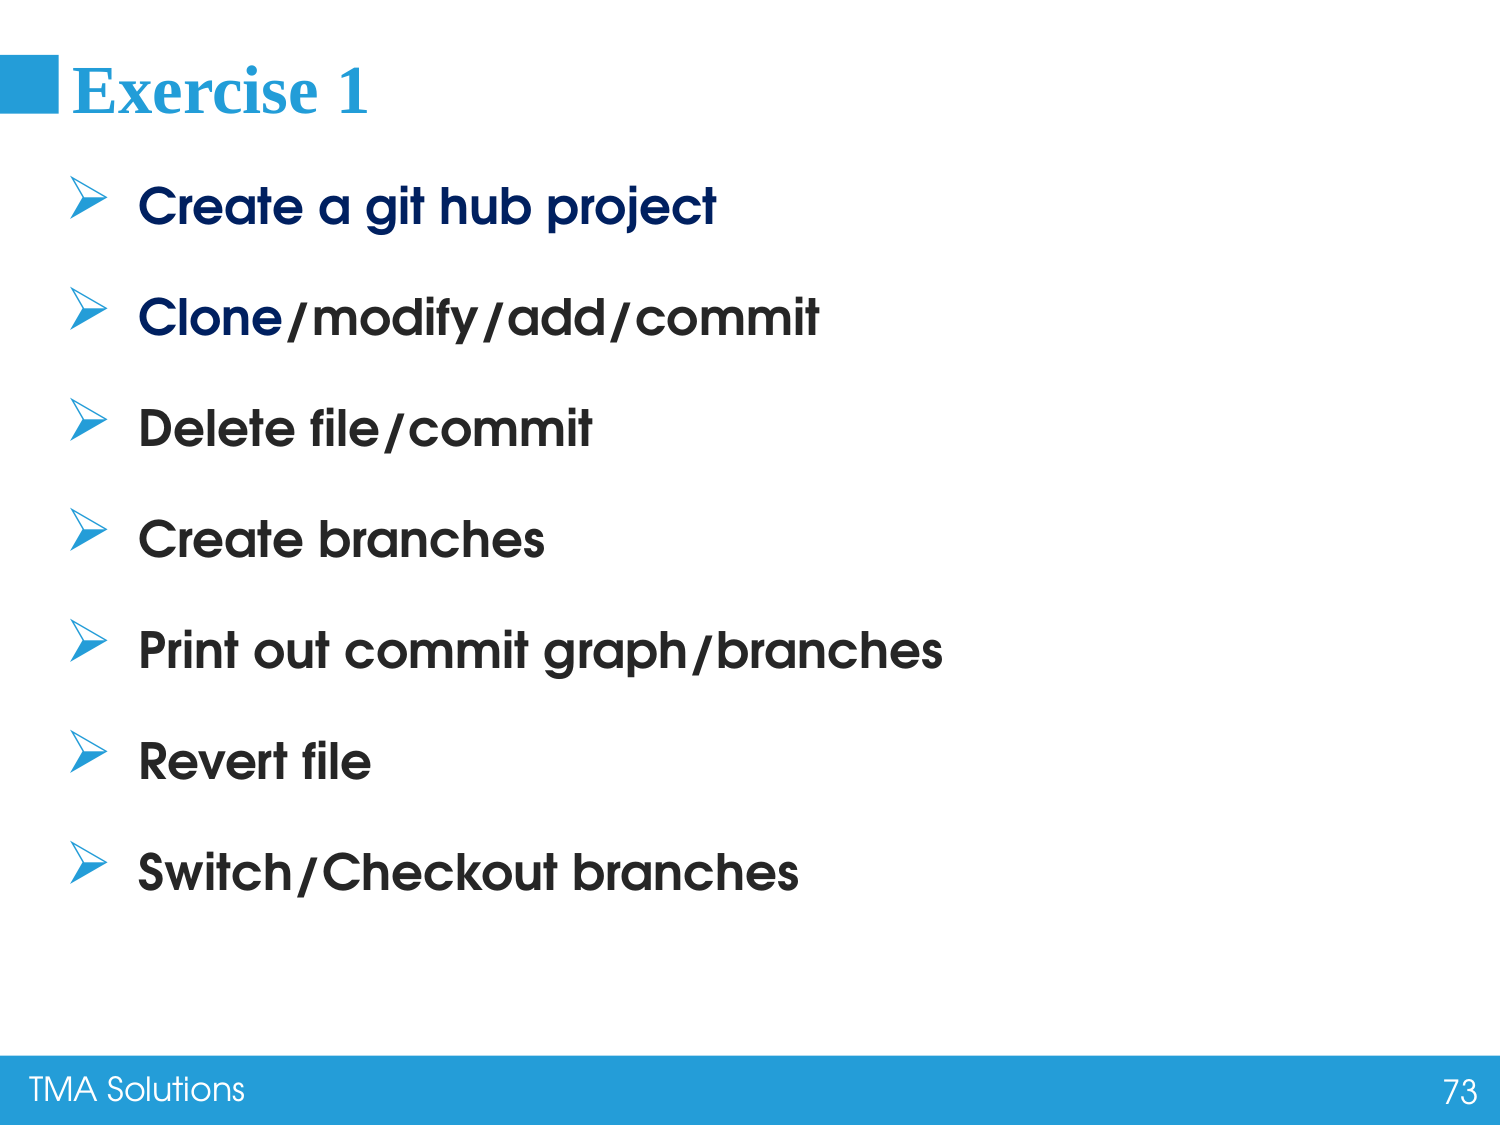

# Exercise 1
Create a git hub project
Clone/modify/add/commit
Delete file/commit
Create branches
Print out commit graph/branches
Revert file
Switch/Checkout branches